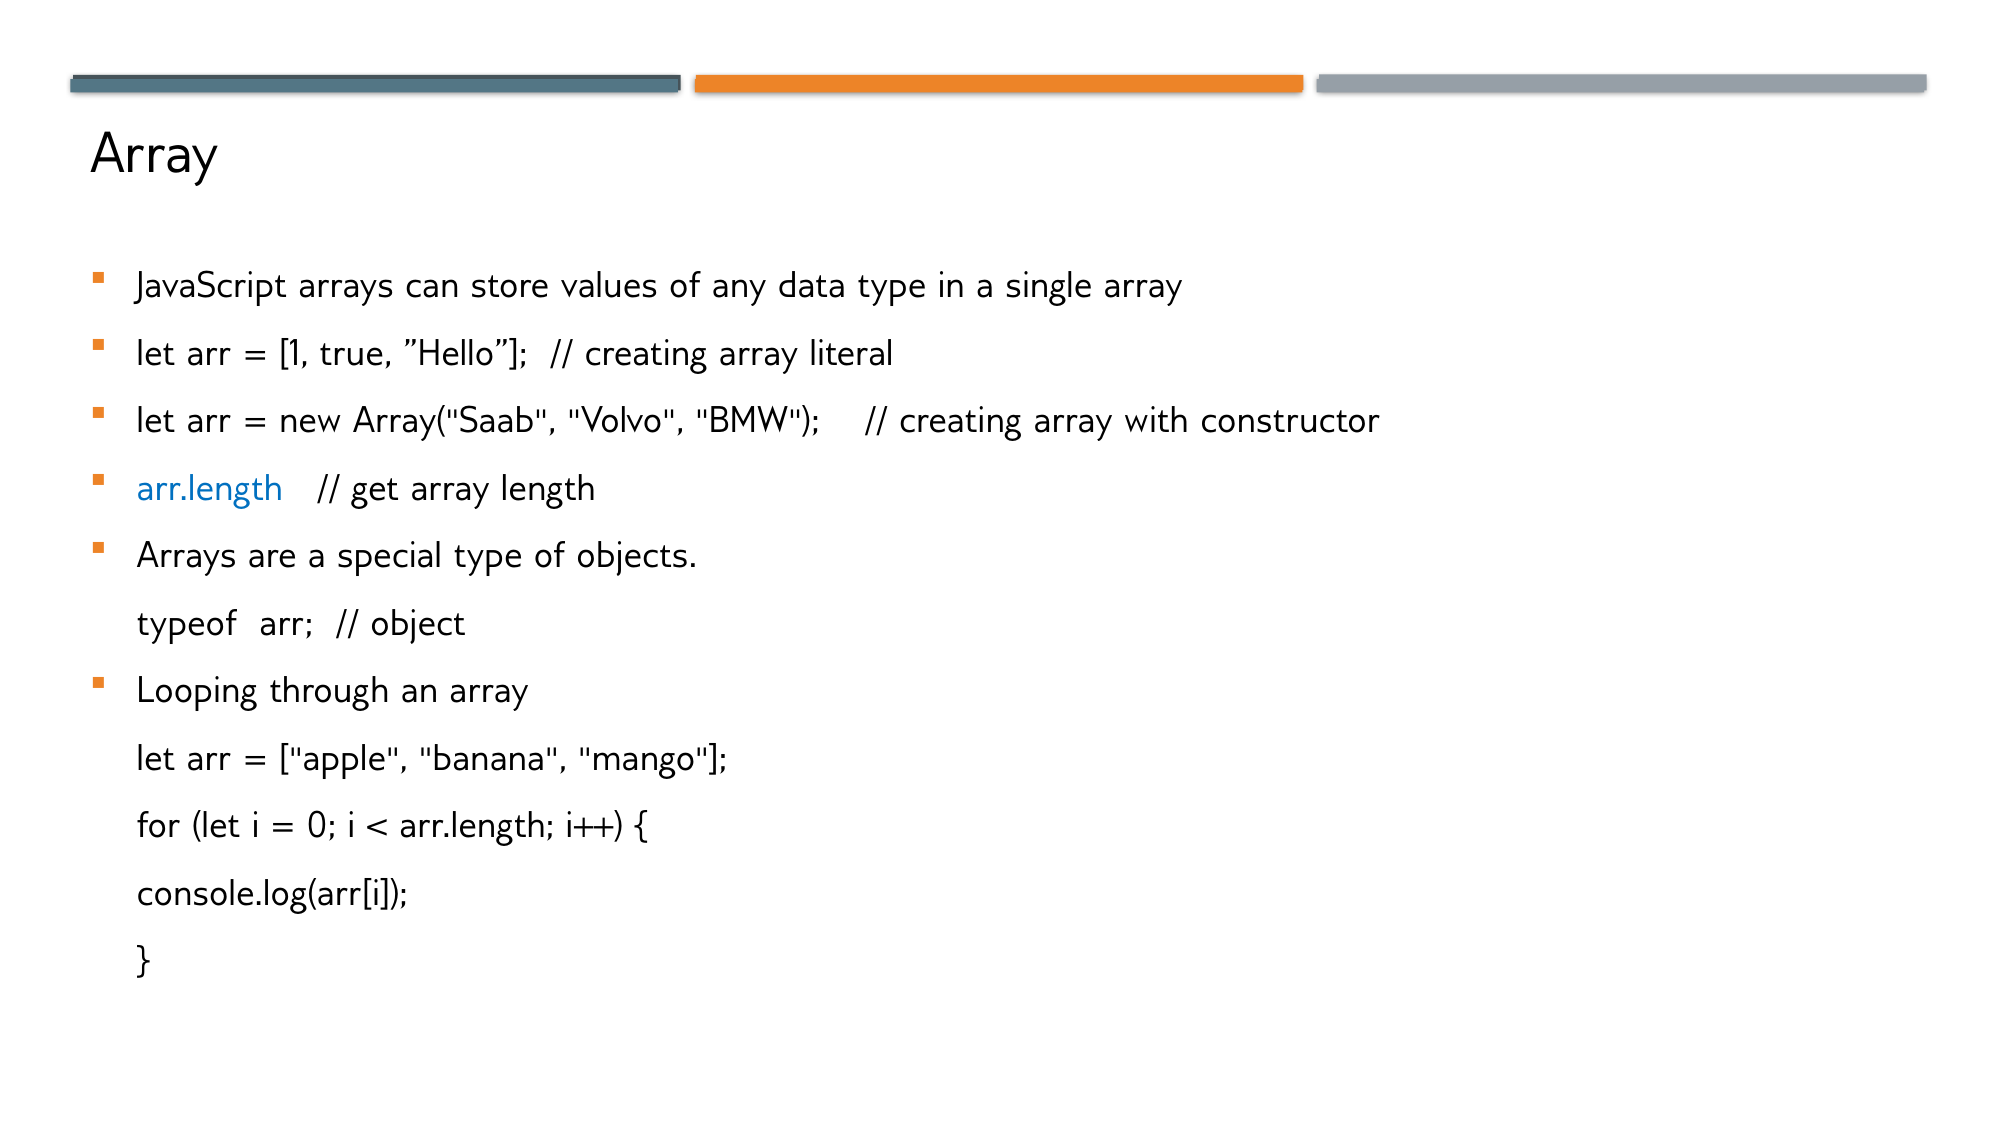

# Array
JavaScript arrays can store values of any data type in a single array
let arr = [1, true, ”Hello”];  // creating array literal
let arr = new Array("Saab", "Volvo", "BMW");    // creating array with constructor
arr.length   // get array length
Arrays are a special type of objects.
typeof  arr;  // object
Looping through an array
let arr = ["apple", "banana", "mango"];
for (let i = 0; i < arr.length; i++) {
console.log(arr[i]);
}